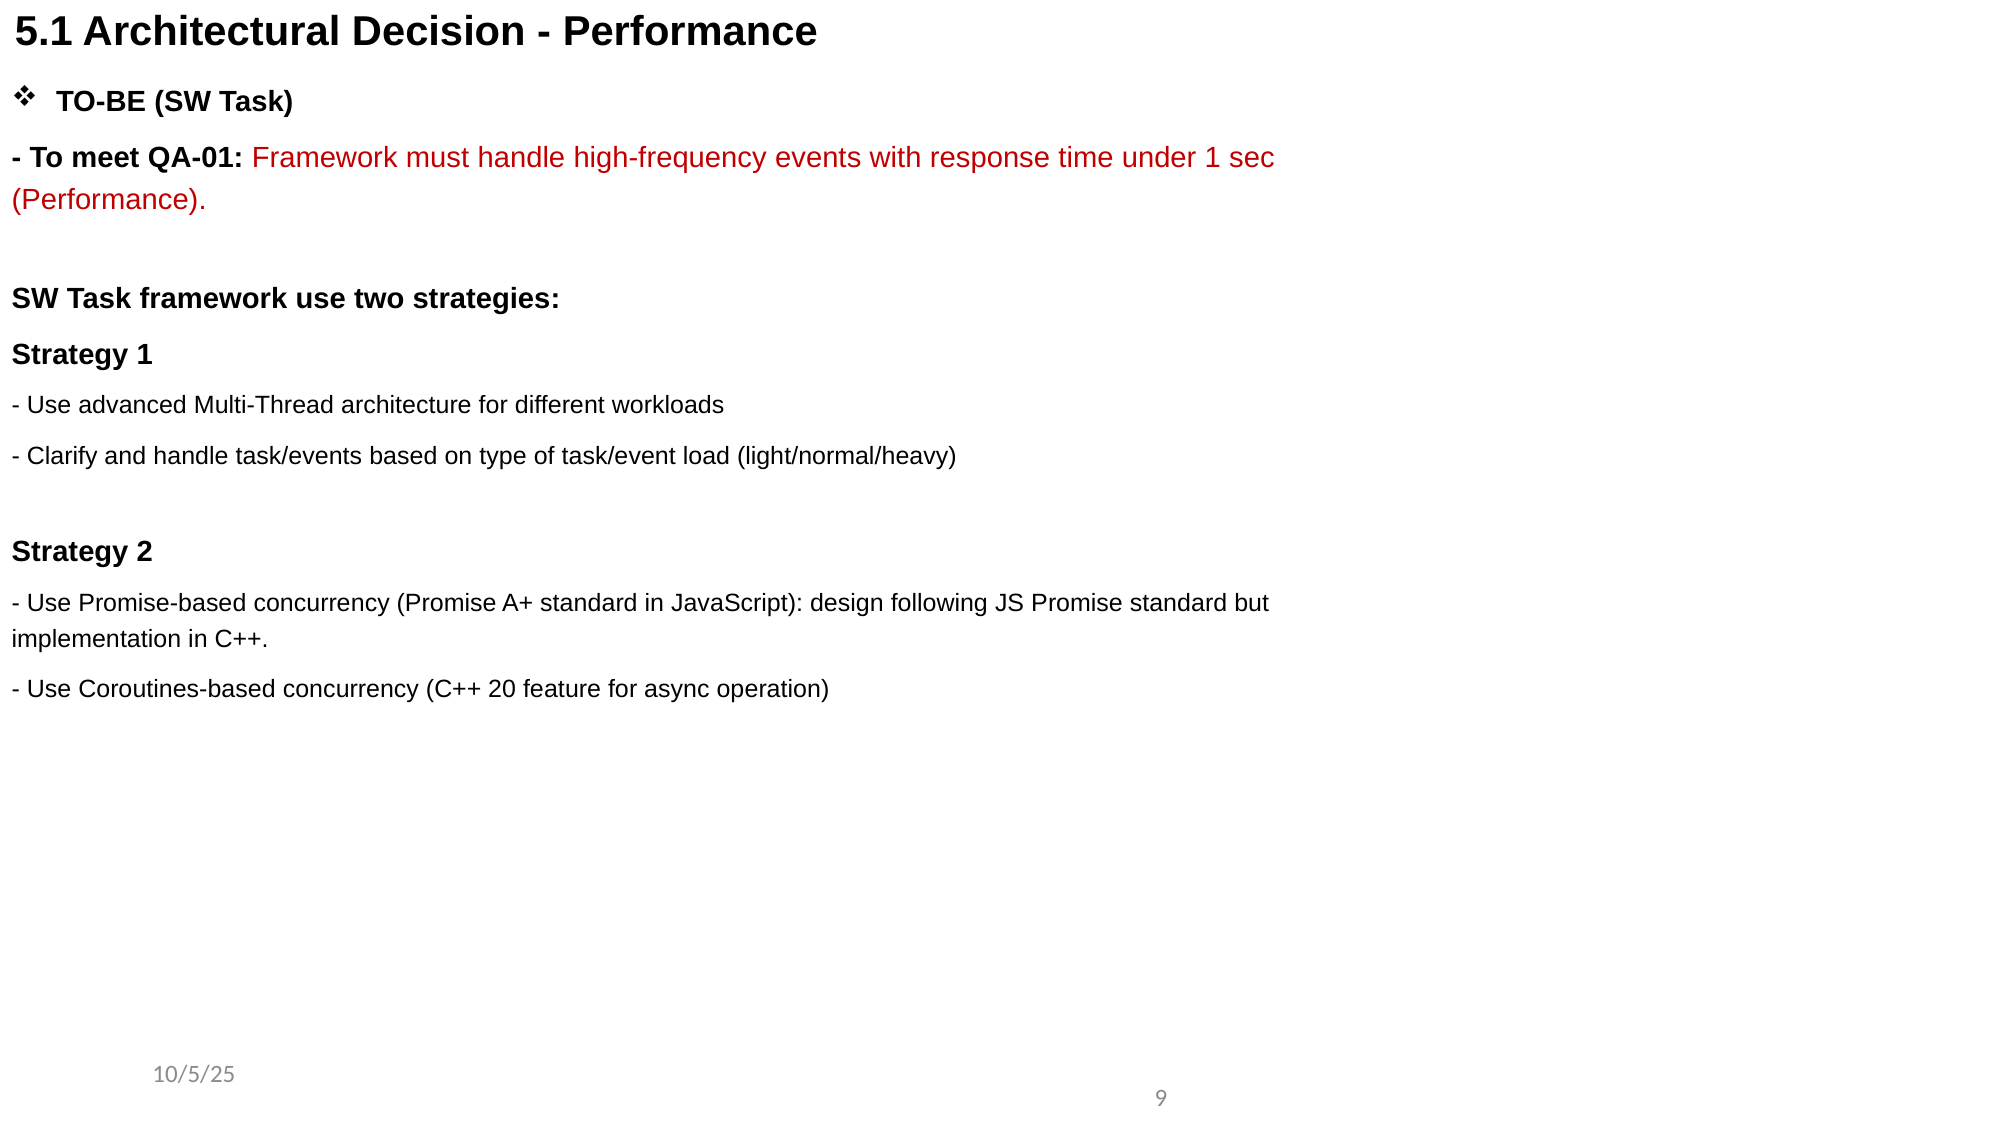

5.1 Architectural Decision - Performance
TO-BE (SW Task)
- To meet QA-01: Framework must handle high-frequency events with response time under 1 sec (Performance).
SW Task framework use two strategies:
Strategy 1
- Use advanced Multi-Thread architecture for different workloads
- Clarify and handle task/events based on type of task/event load (light/normal/heavy)
Strategy 2
- Use Promise-based concurrency (Promise A+ standard in JavaScript): design following JS Promise standard but implementation in C++.
- Use Coroutines-based concurrency (C++ 20 feature for async operation)
10/5/25
9